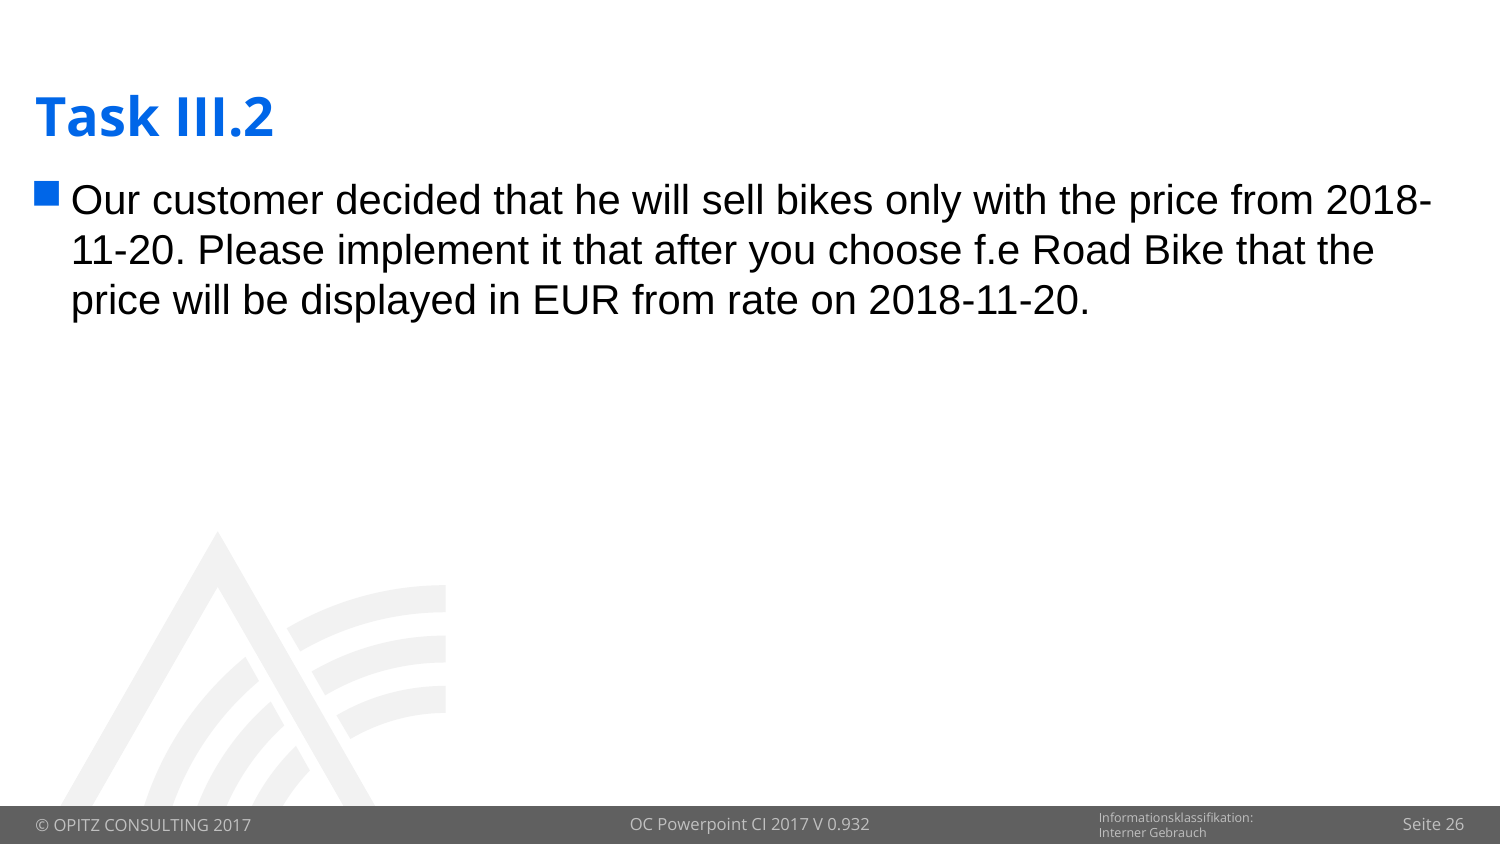

# Task III.2
Our customer decided that he will sell bikes only with the price from 2018-11-20. Please implement it that after you choose f.e Road Bike that the price will be displayed in EUR from rate on 2018-11-20.
OC Powerpoint CI 2017 V 0.932
Seite 26